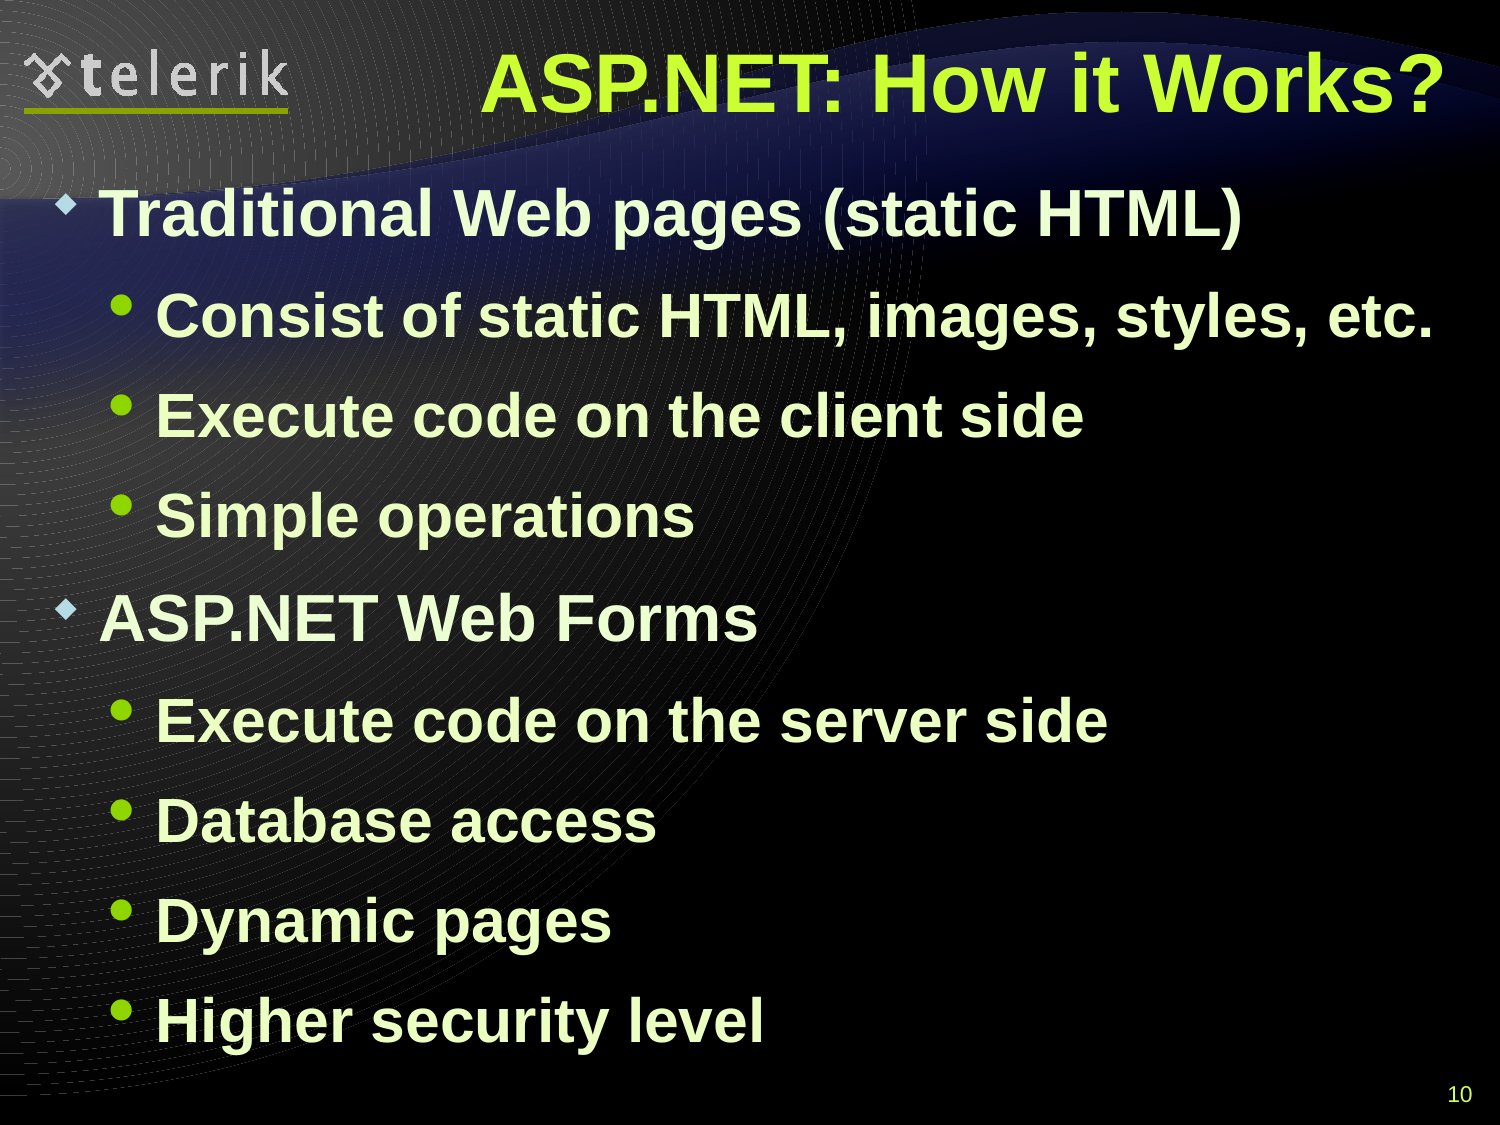

# ASP.NET: How it Works?
Traditional Web pages (static HTML)
Consist of static HTML, images, styles, etc.
Execute code on the client side
Simple operations
ASP.NET Web Forms
Execute code on the server side
Database access
Dynamic pages
Higher security level
10